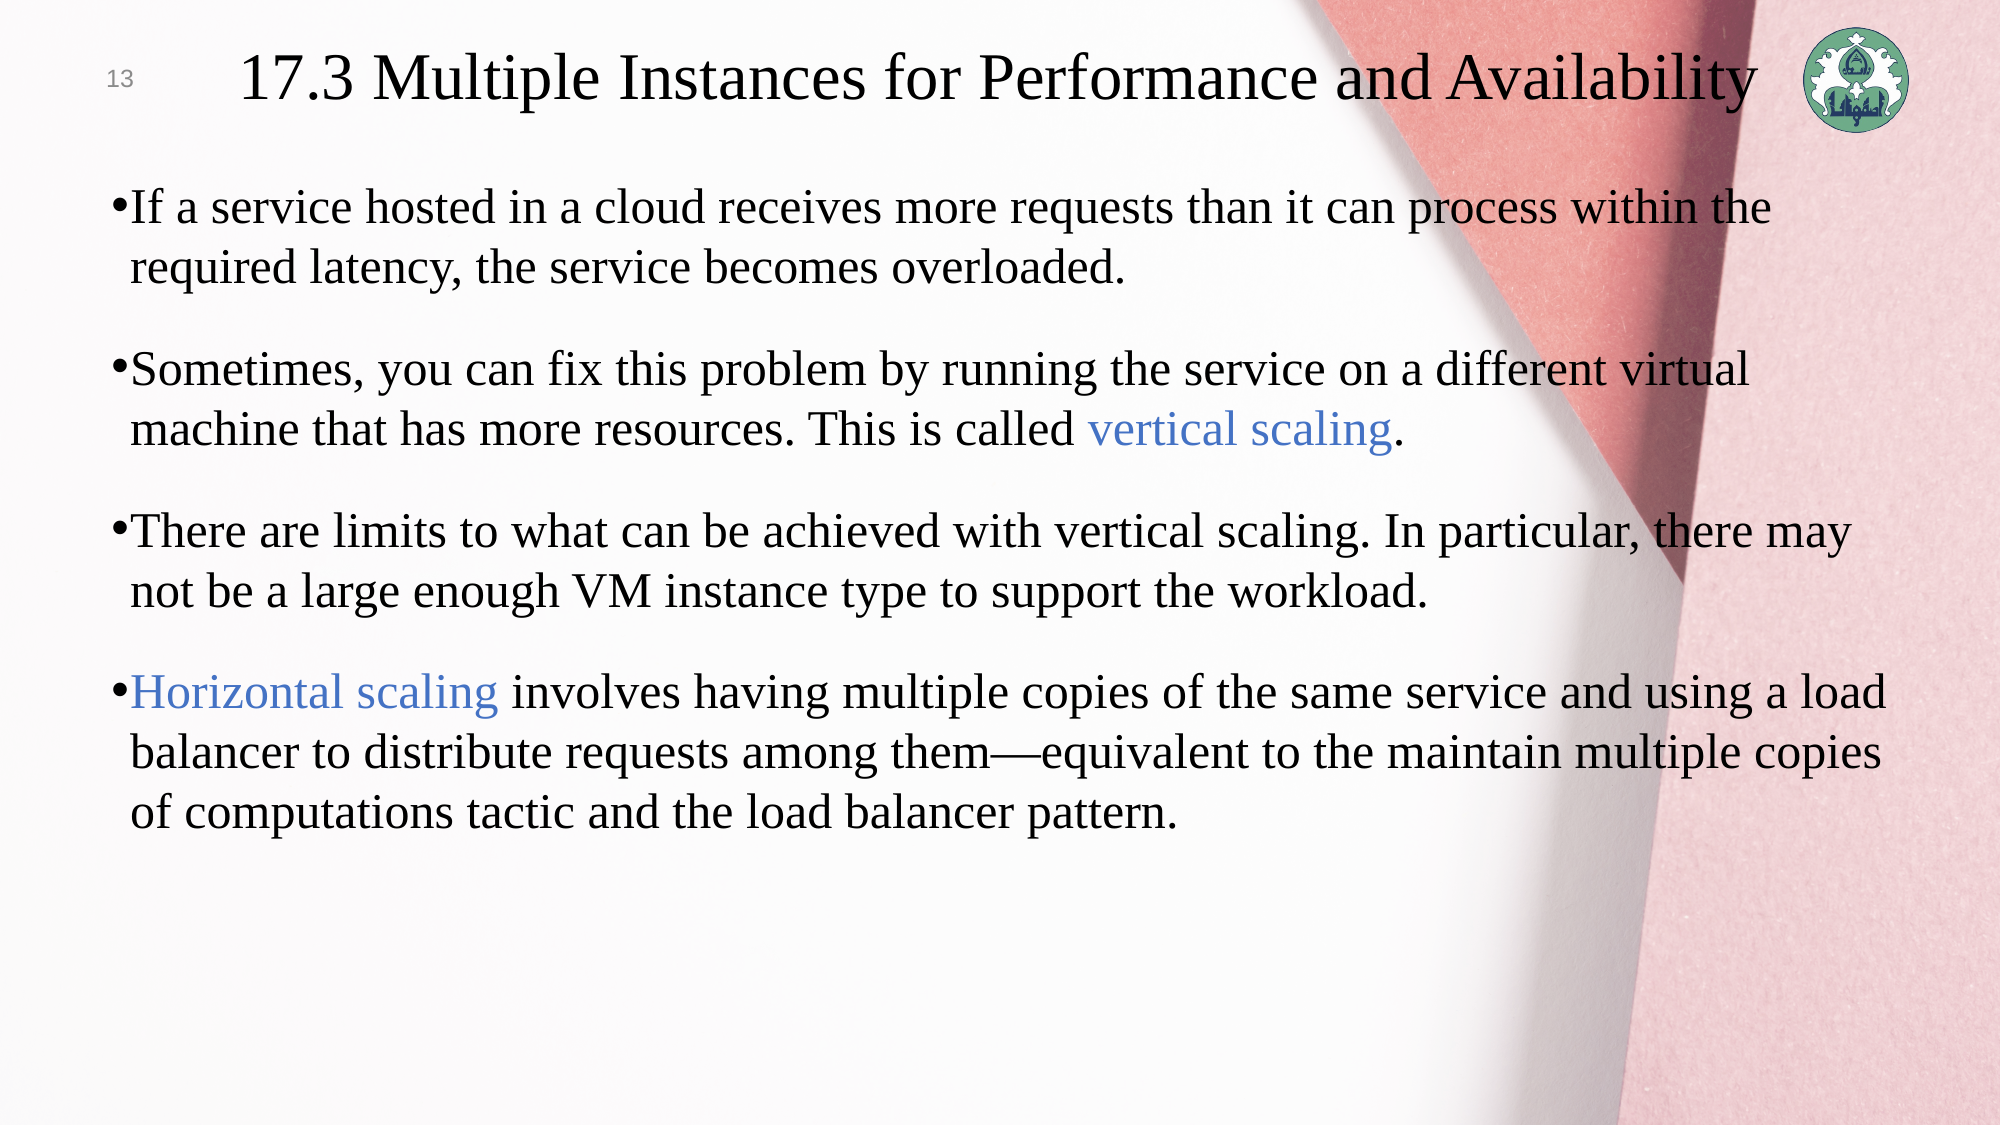

13
# 17.3 Multiple Instances for Performance and Availability
If a service hosted in a cloud receives more requests than it can process within the required latency, the service becomes overloaded.
Sometimes, you can fix this problem by running the service on a different virtual machine that has more resources. This is called vertical scaling.
There are limits to what can be achieved with vertical scaling. In particular, there may not be a large enough VM instance type to support the workload.
Horizontal scaling involves having multiple copies of the same service and using a load balancer to distribute requests among them—equivalent to the maintain multiple copies of computations tactic and the load balancer pattern.